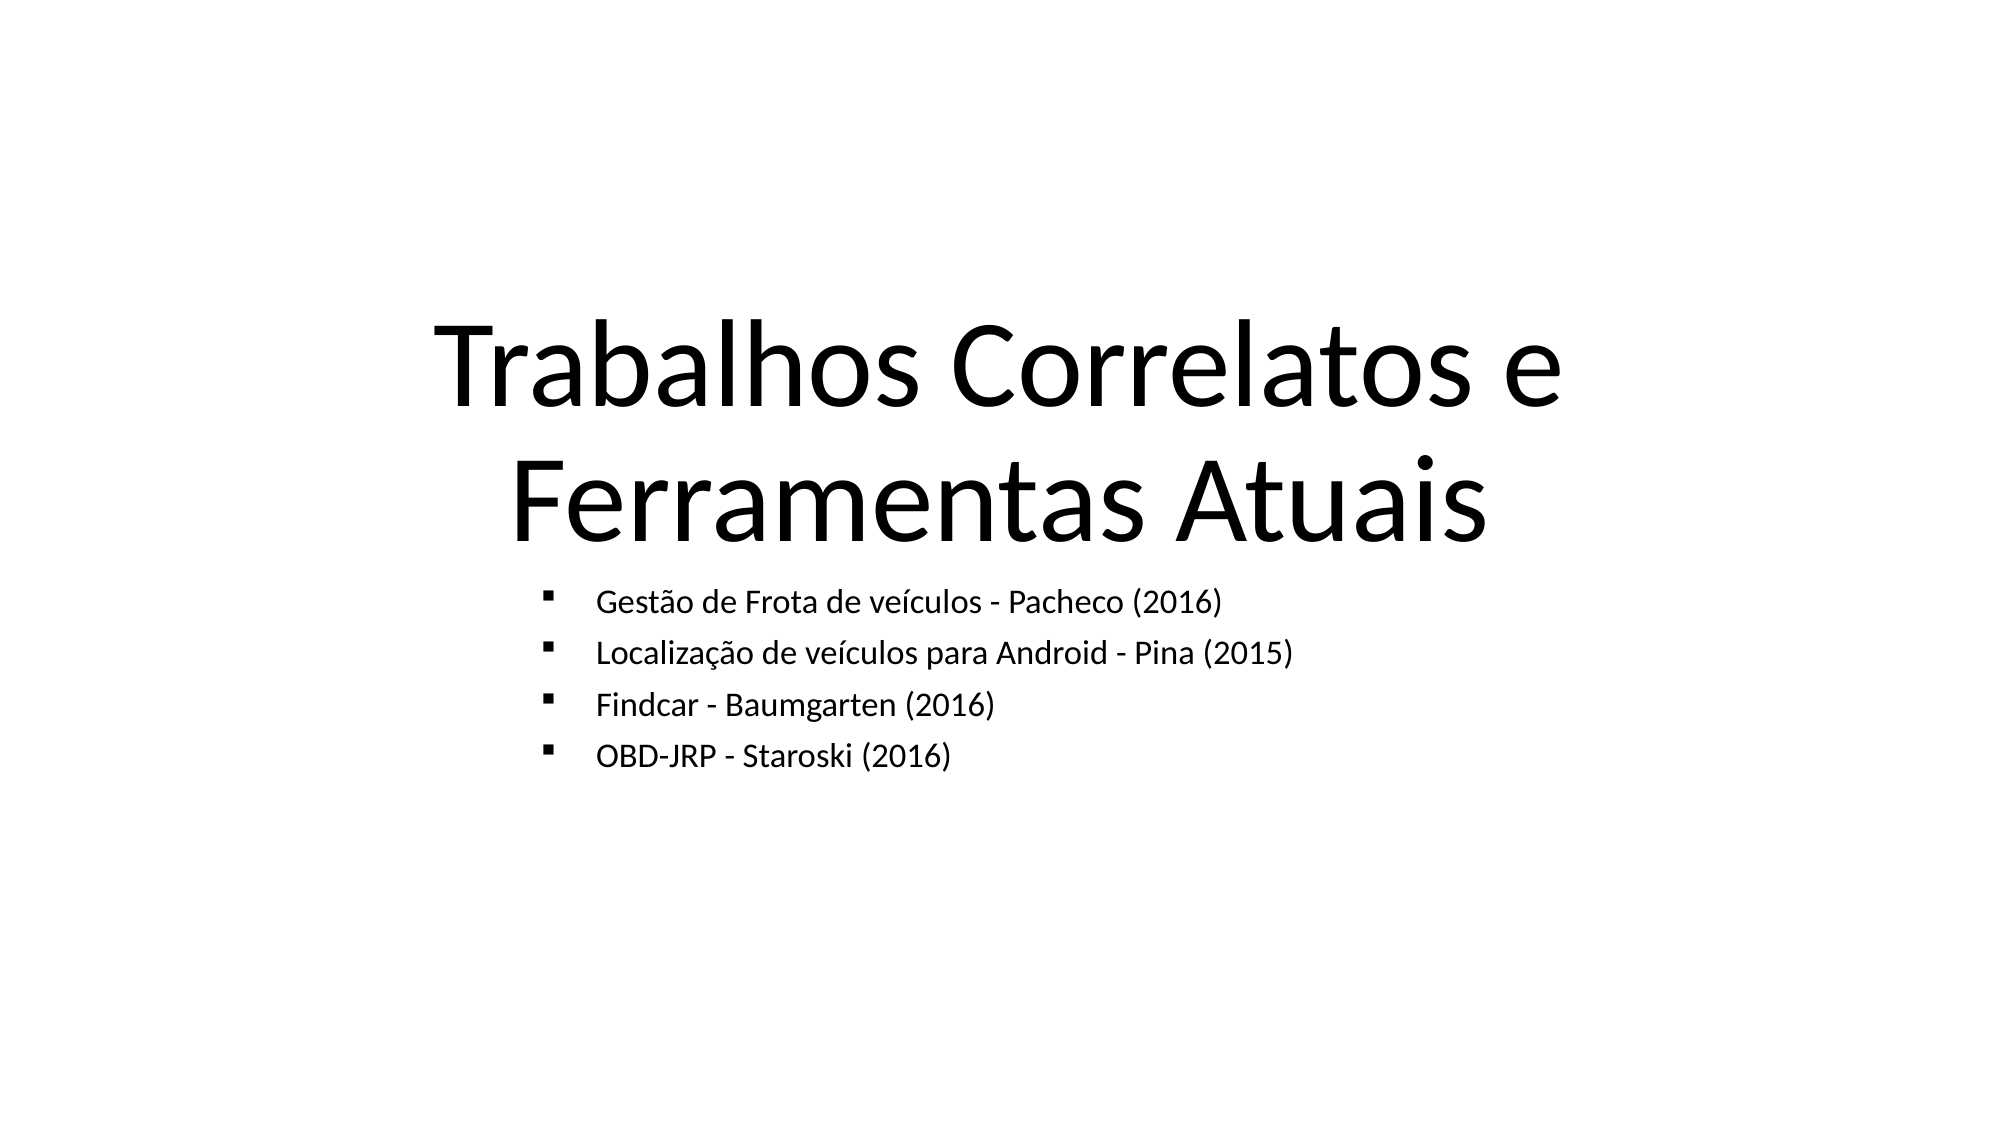

# Trabalhos Correlatos e Ferramentas Atuais
Gestão de Frota de veículos - Pacheco (2016)
Localização de veículos para Android - Pina (2015)
Findcar - Baumgarten (2016)
OBD-JRP - Staroski (2016)